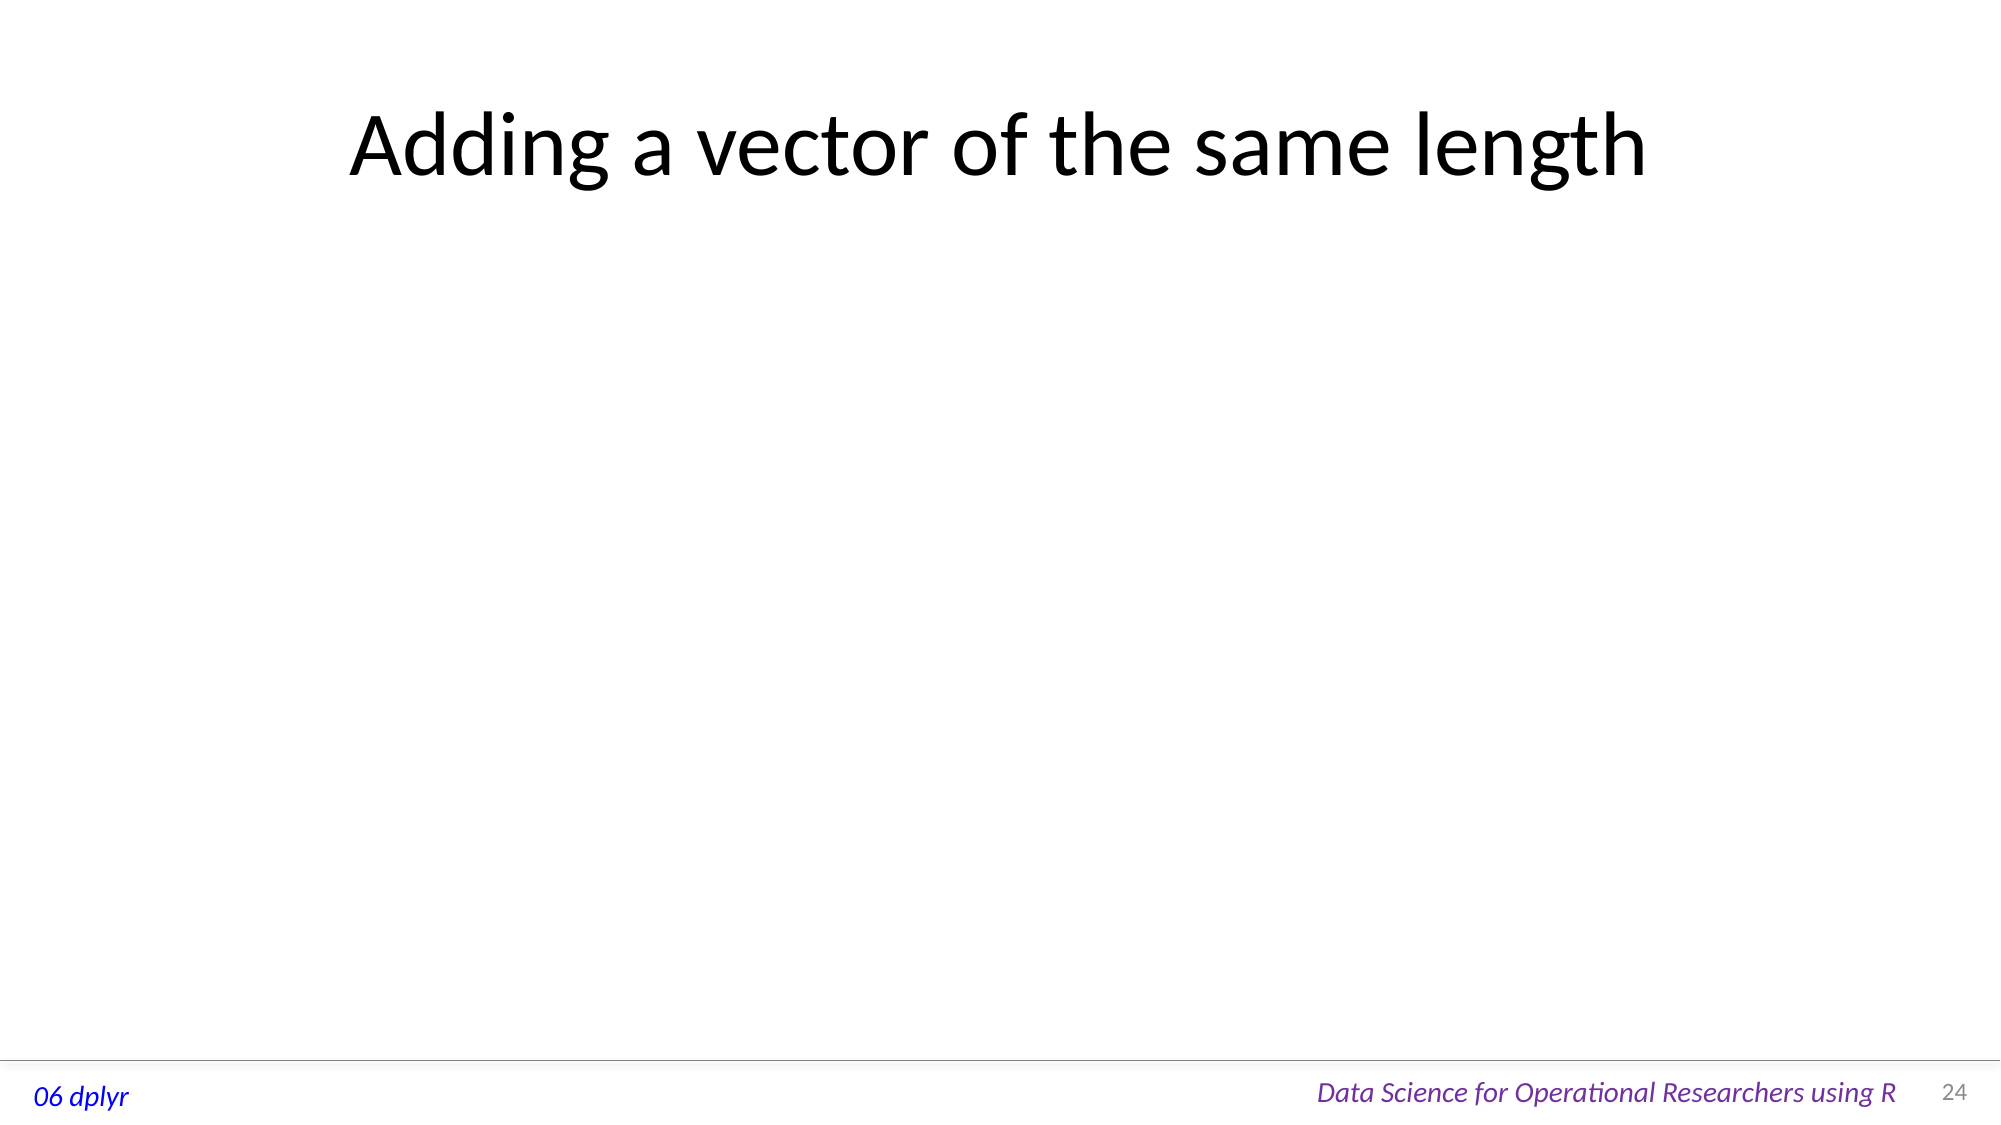

# Adding a vector of the same length
24